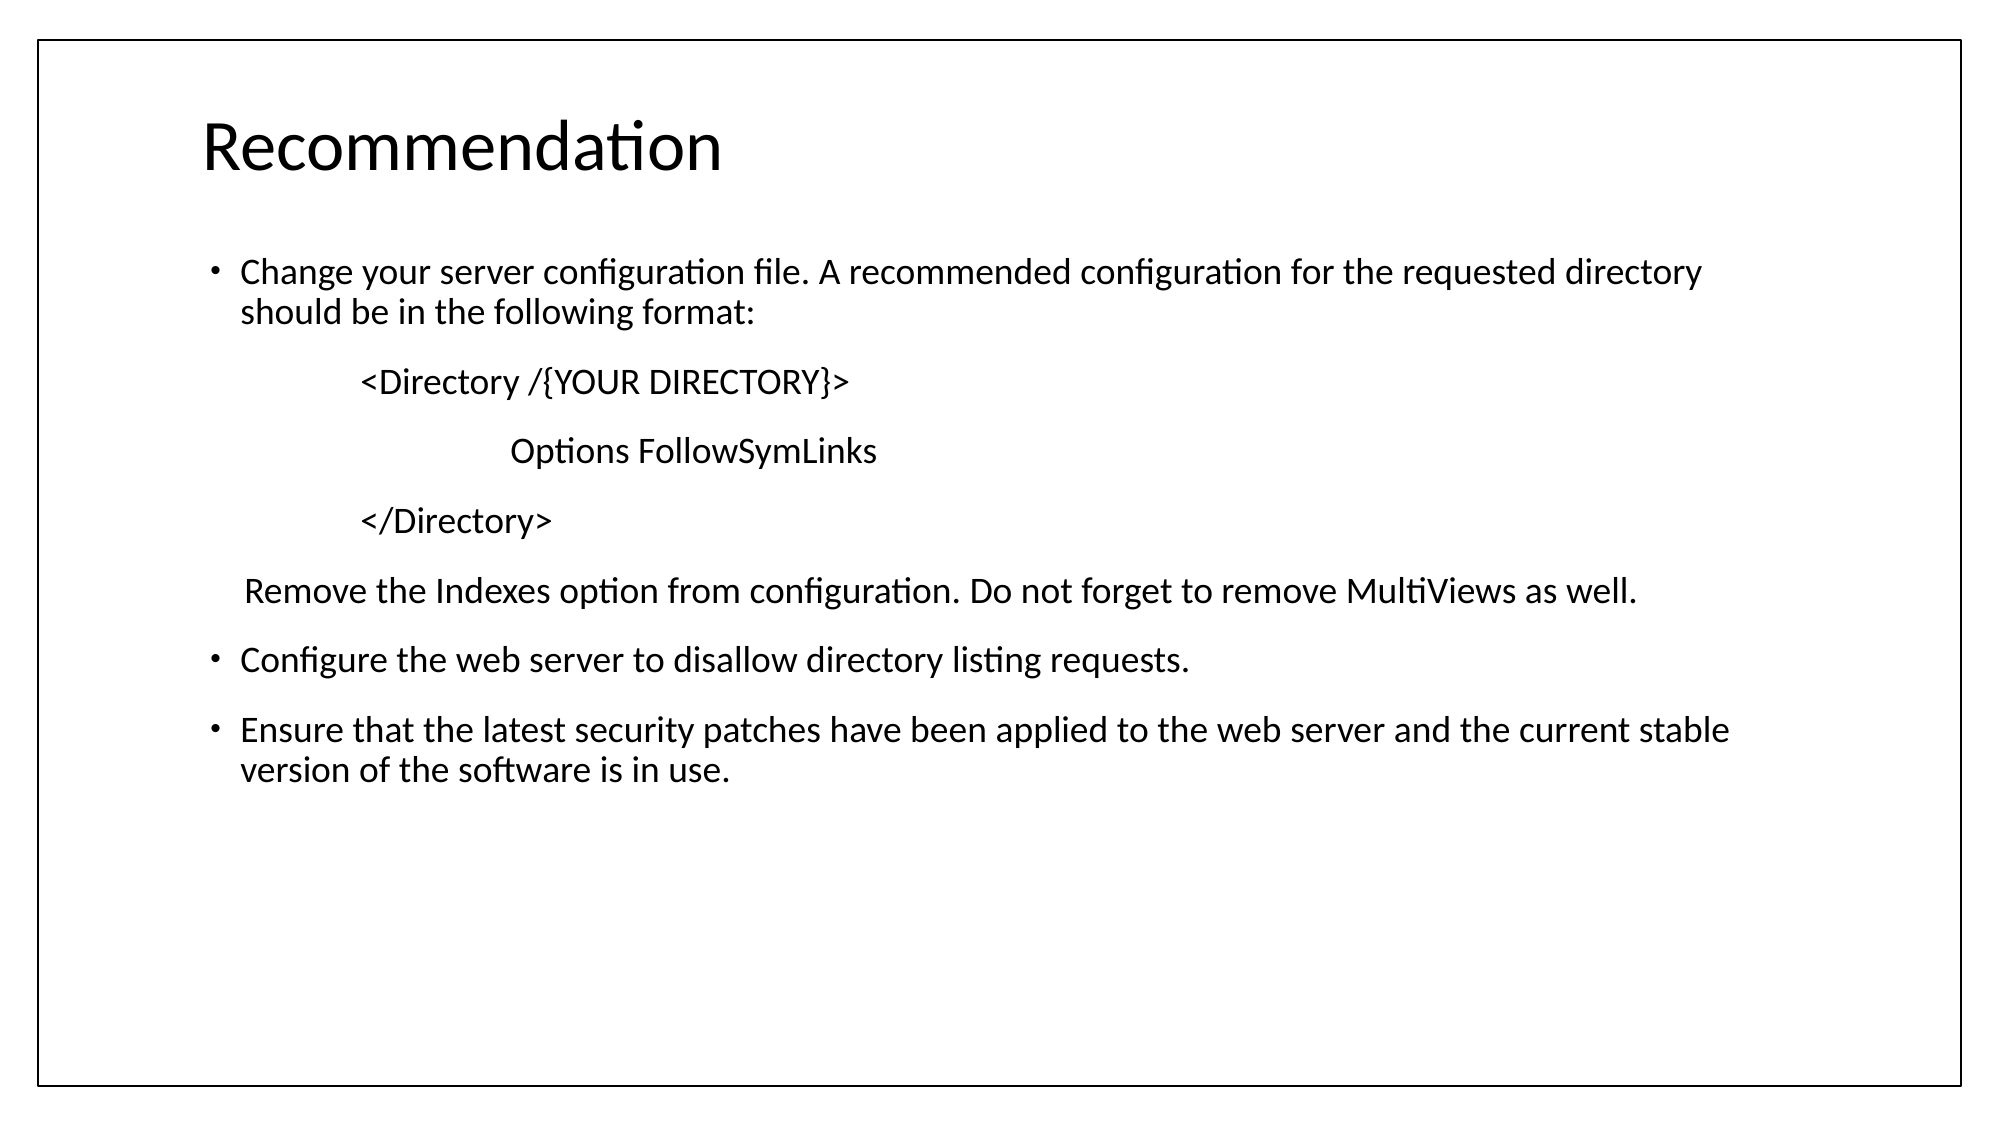

# Recommendation
Change your server configuration file. A recommended configuration for the requested directory should be in the following format:
	<Directory /{YOUR DIRECTORY}>
		Options FollowSymLinks
	</Directory>
    Remove the Indexes option from configuration. Do not forget to remove MultiViews as well.
Configure the web server to disallow directory listing requests.
Ensure that the latest security patches have been applied to the web server and the current stable version of the software is in use.